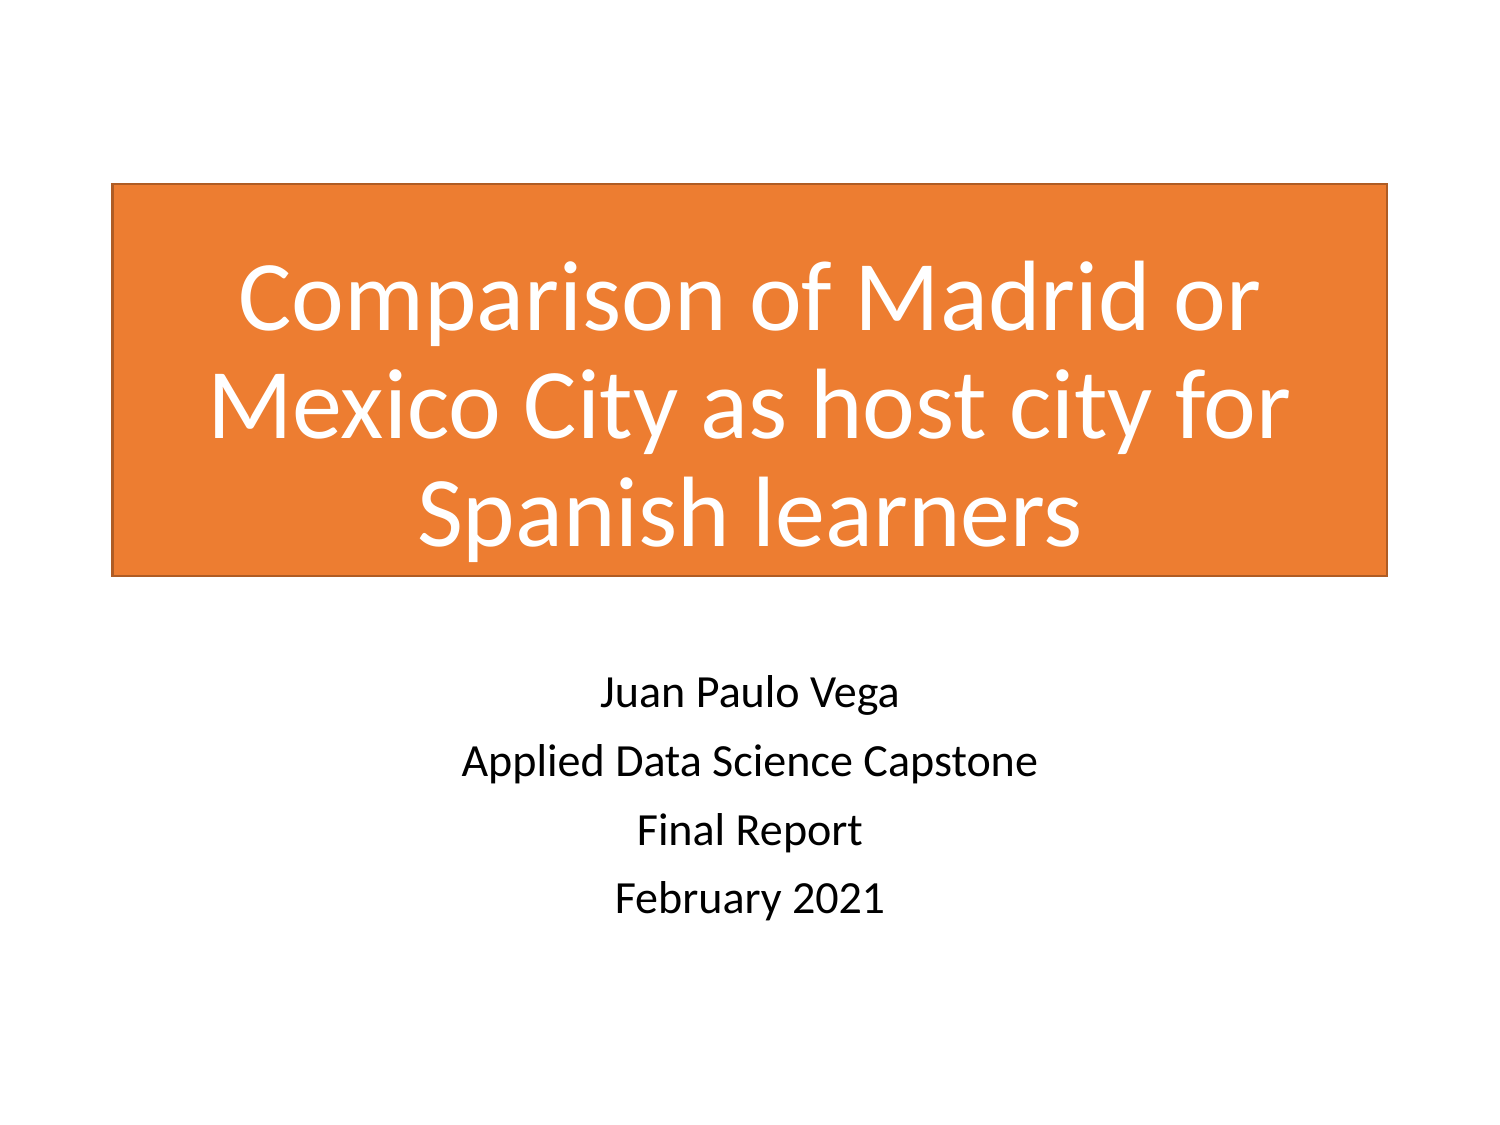

# Comparison of Madrid or Mexico City as host city for Spanish learners
Juan Paulo Vega
Applied Data Science Capstone
Final Report
February 2021